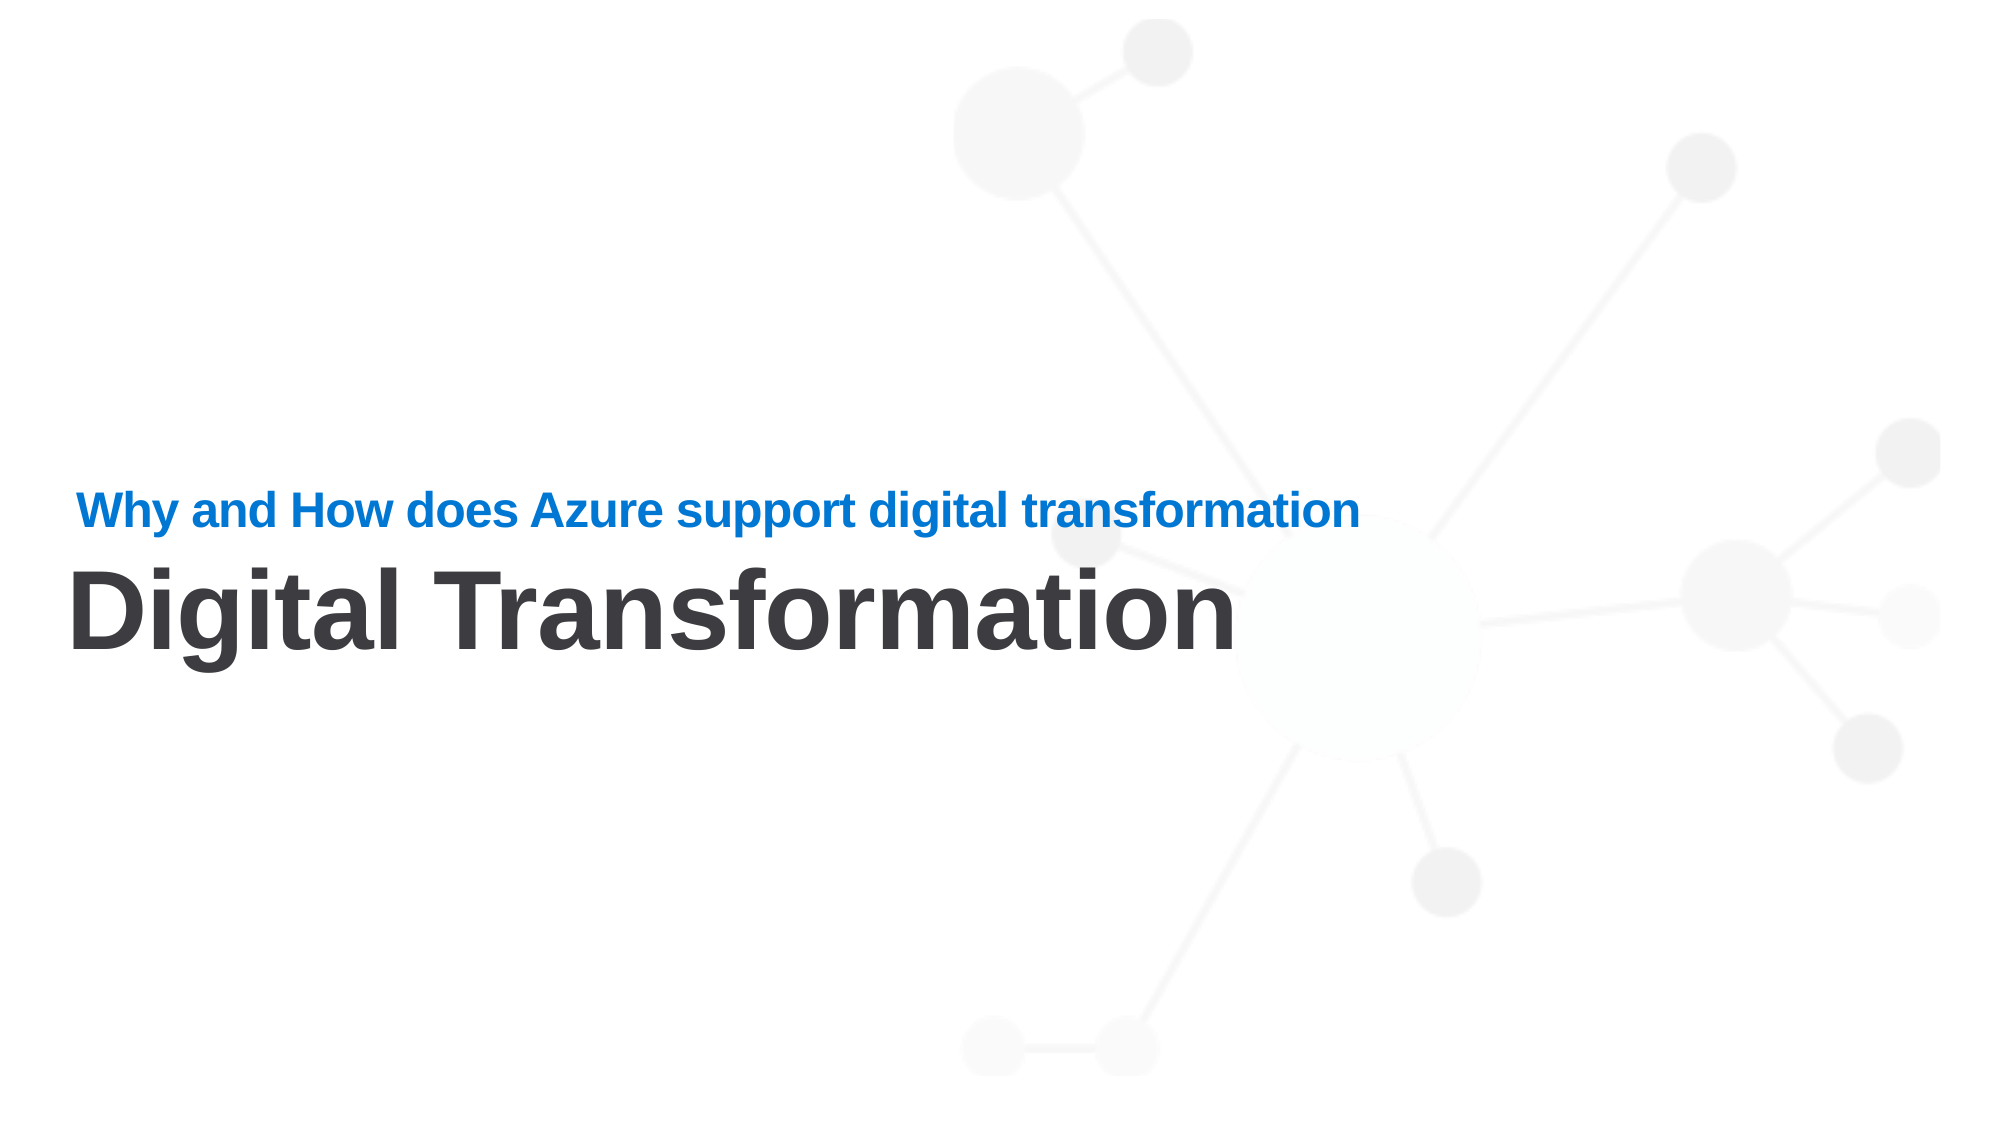

Why and How does Azure support digital transformation
# Digital Transformation